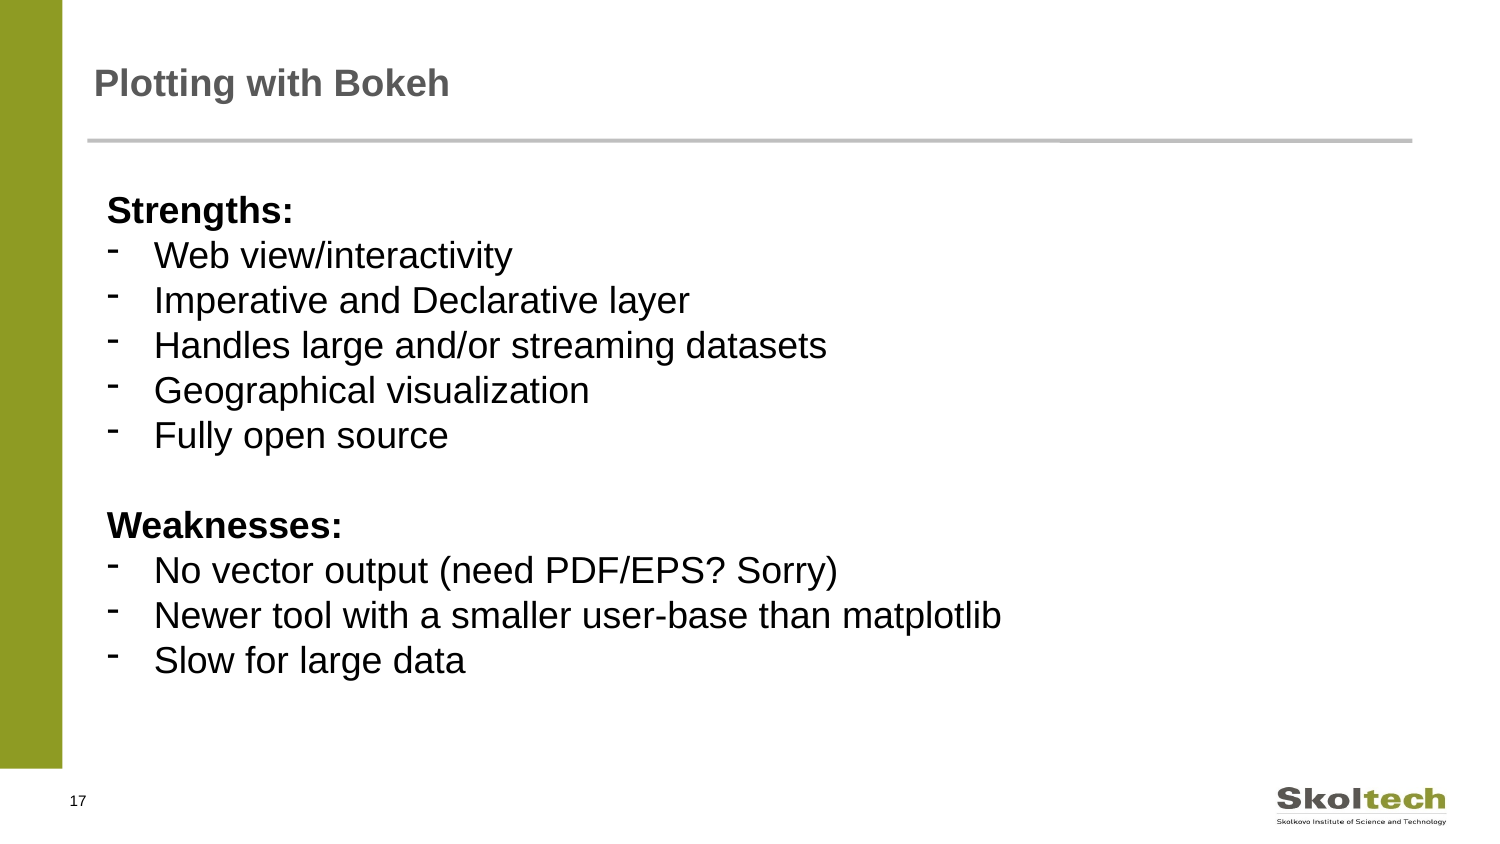

# Plotting with Bokeh
Strengths:
Web view/interactivity
Imperative and Declarative layer
Handles large and/or streaming datasets
Geographical visualization
Fully open source

Weaknesses:
No vector output (need PDF/EPS? Sorry)
Newer tool with a smaller user-base than matplotlib
Slow for large data
17